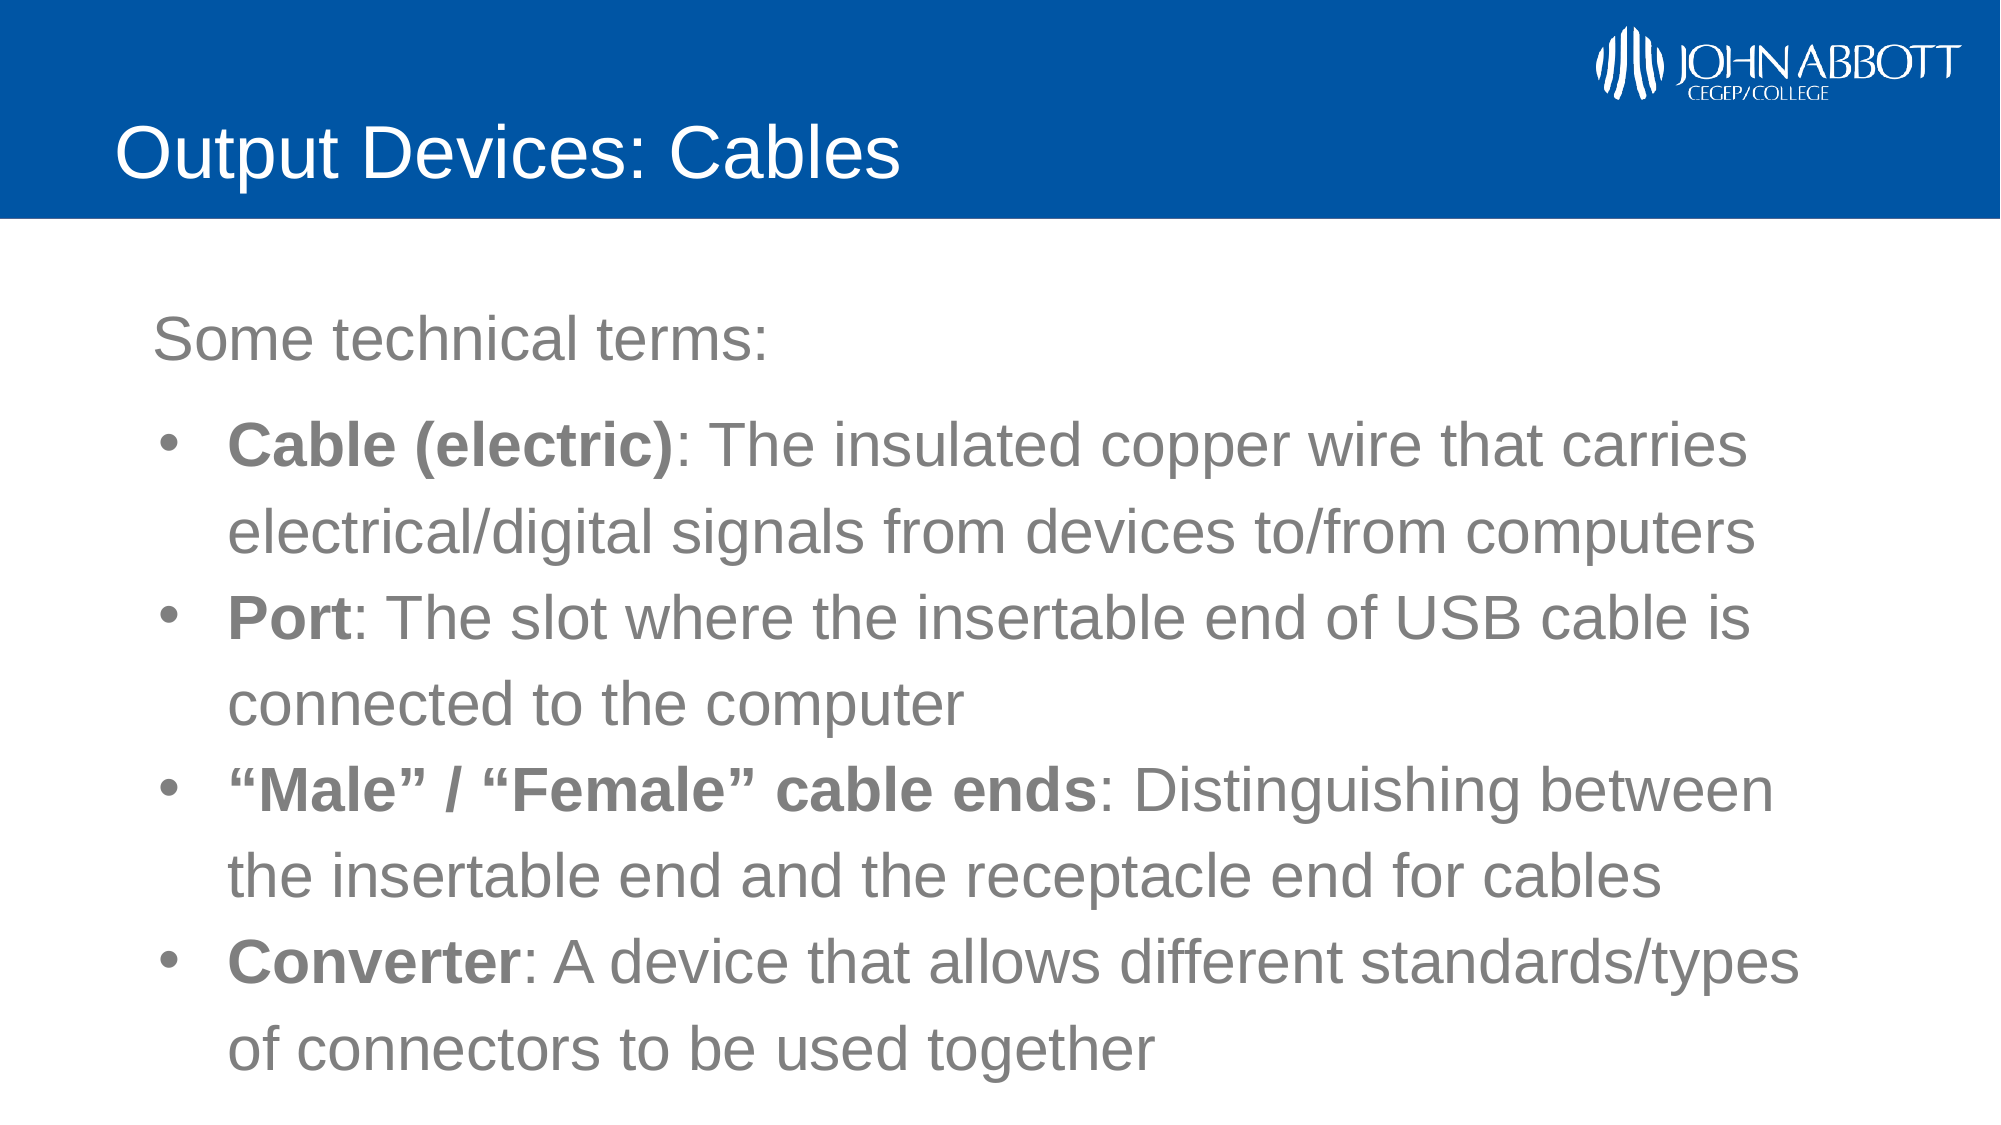

# Output Devices: Cables
Some technical terms:
Cable (electric): The insulated copper wire that carries electrical/digital signals from devices to/from computers
Port: The slot where the insertable end of USB cable is connected to the computer
“Male” / “Female” cable ends: Distinguishing between the insertable end and the receptacle end for cables
Converter: A device that allows different standards/types of connectors to be used together